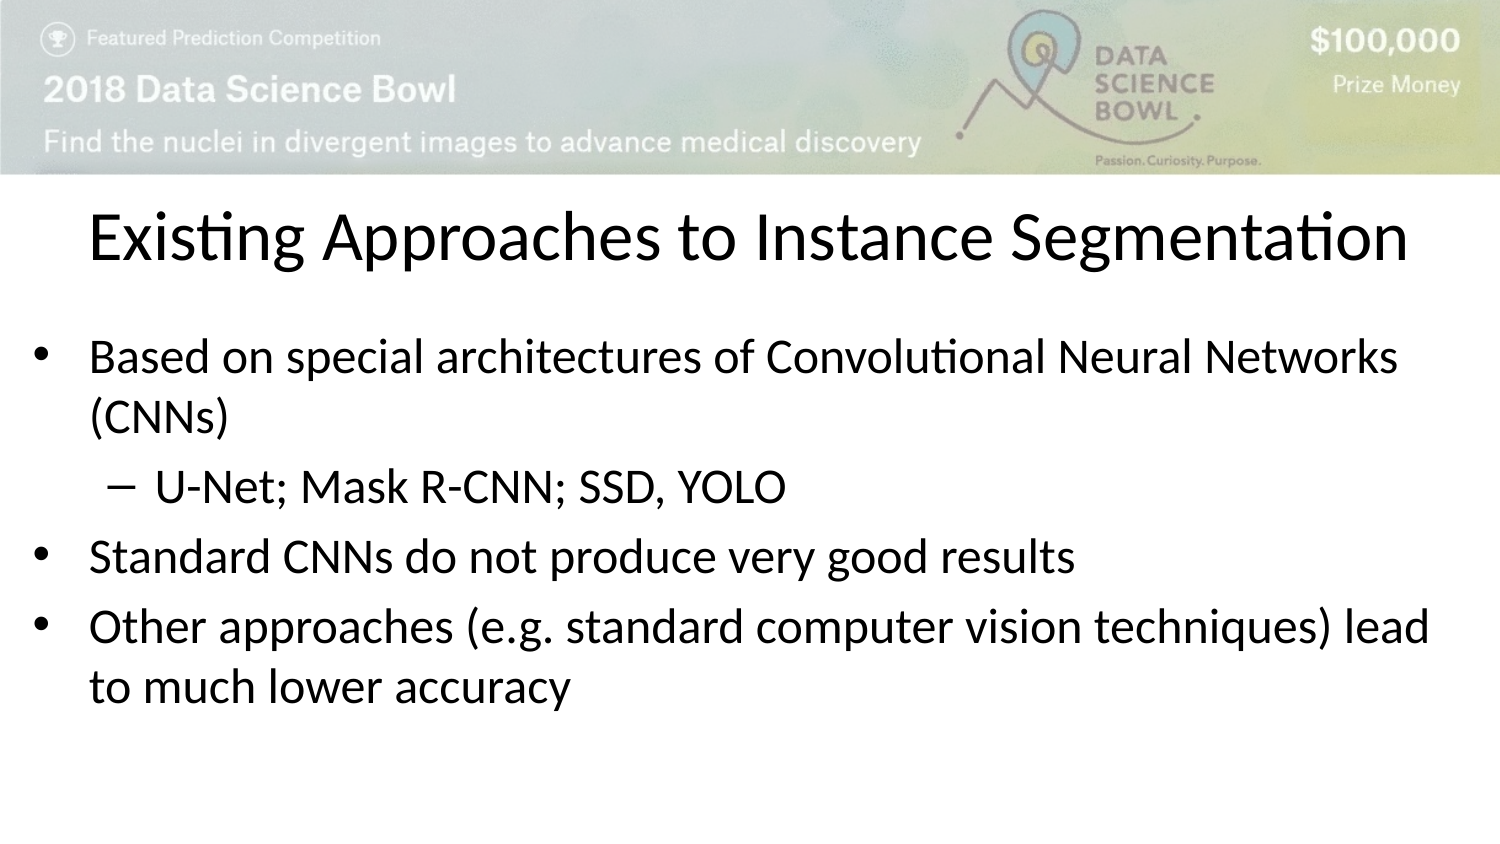

# Existing Approaches to Instance Segmentation
Based on special architectures of Convolutional Neural Networks (CNNs)
U-Net; Mask R-CNN; SSD, YOLO
Standard CNNs do not produce very good results
Other approaches (e.g. standard computer vision techniques) lead to much lower accuracy